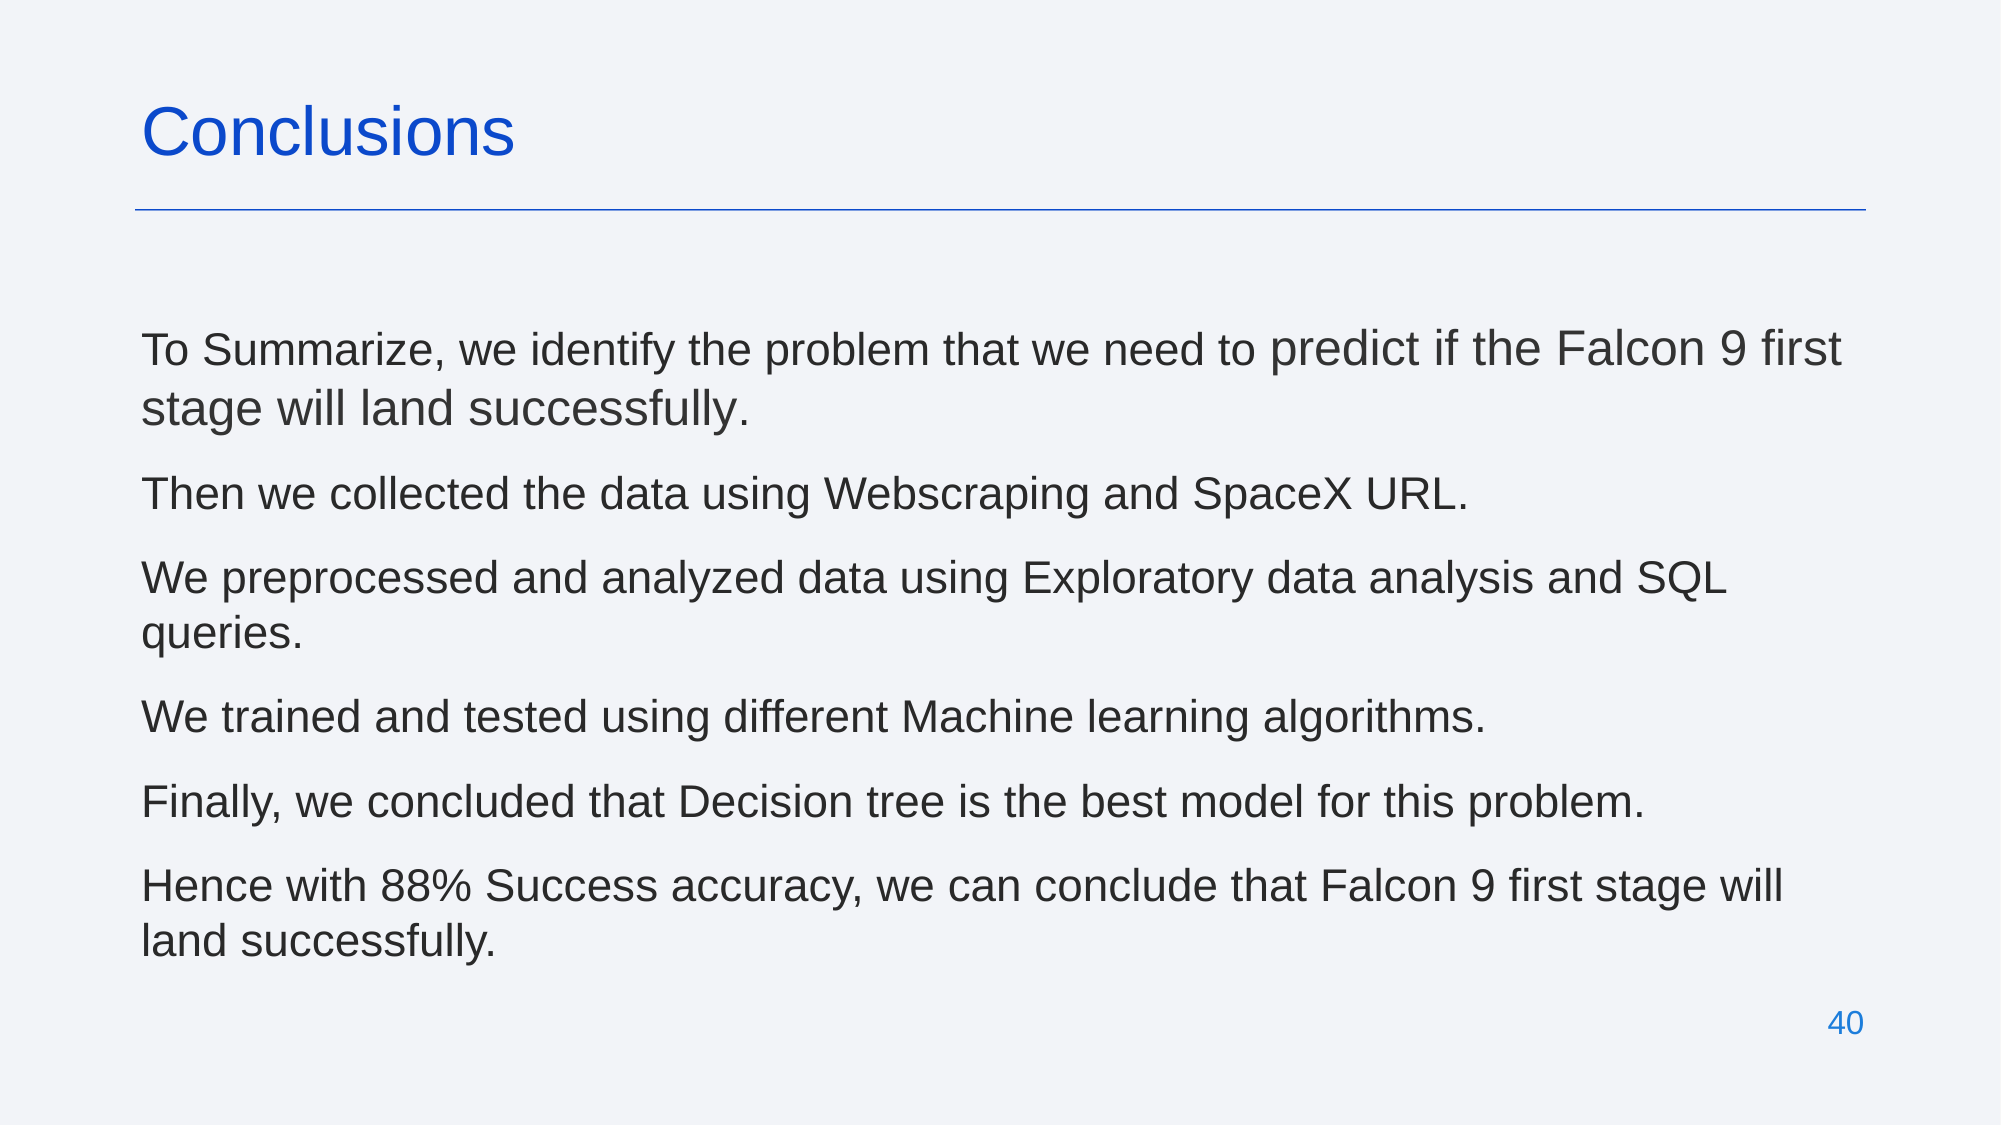

Conclusions
To Summarize, we identify the problem that we need to predict if the Falcon 9 first stage will land successfully.
Then we collected the data using Webscraping and SpaceX URL.
We preprocessed and analyzed data using Exploratory data analysis and SQL queries.
We trained and tested using different Machine learning algorithms.
Finally, we concluded that Decision tree is the best model for this problem.
Hence with 88% Success accuracy, we can conclude that Falcon 9 first stage will land successfully.

40